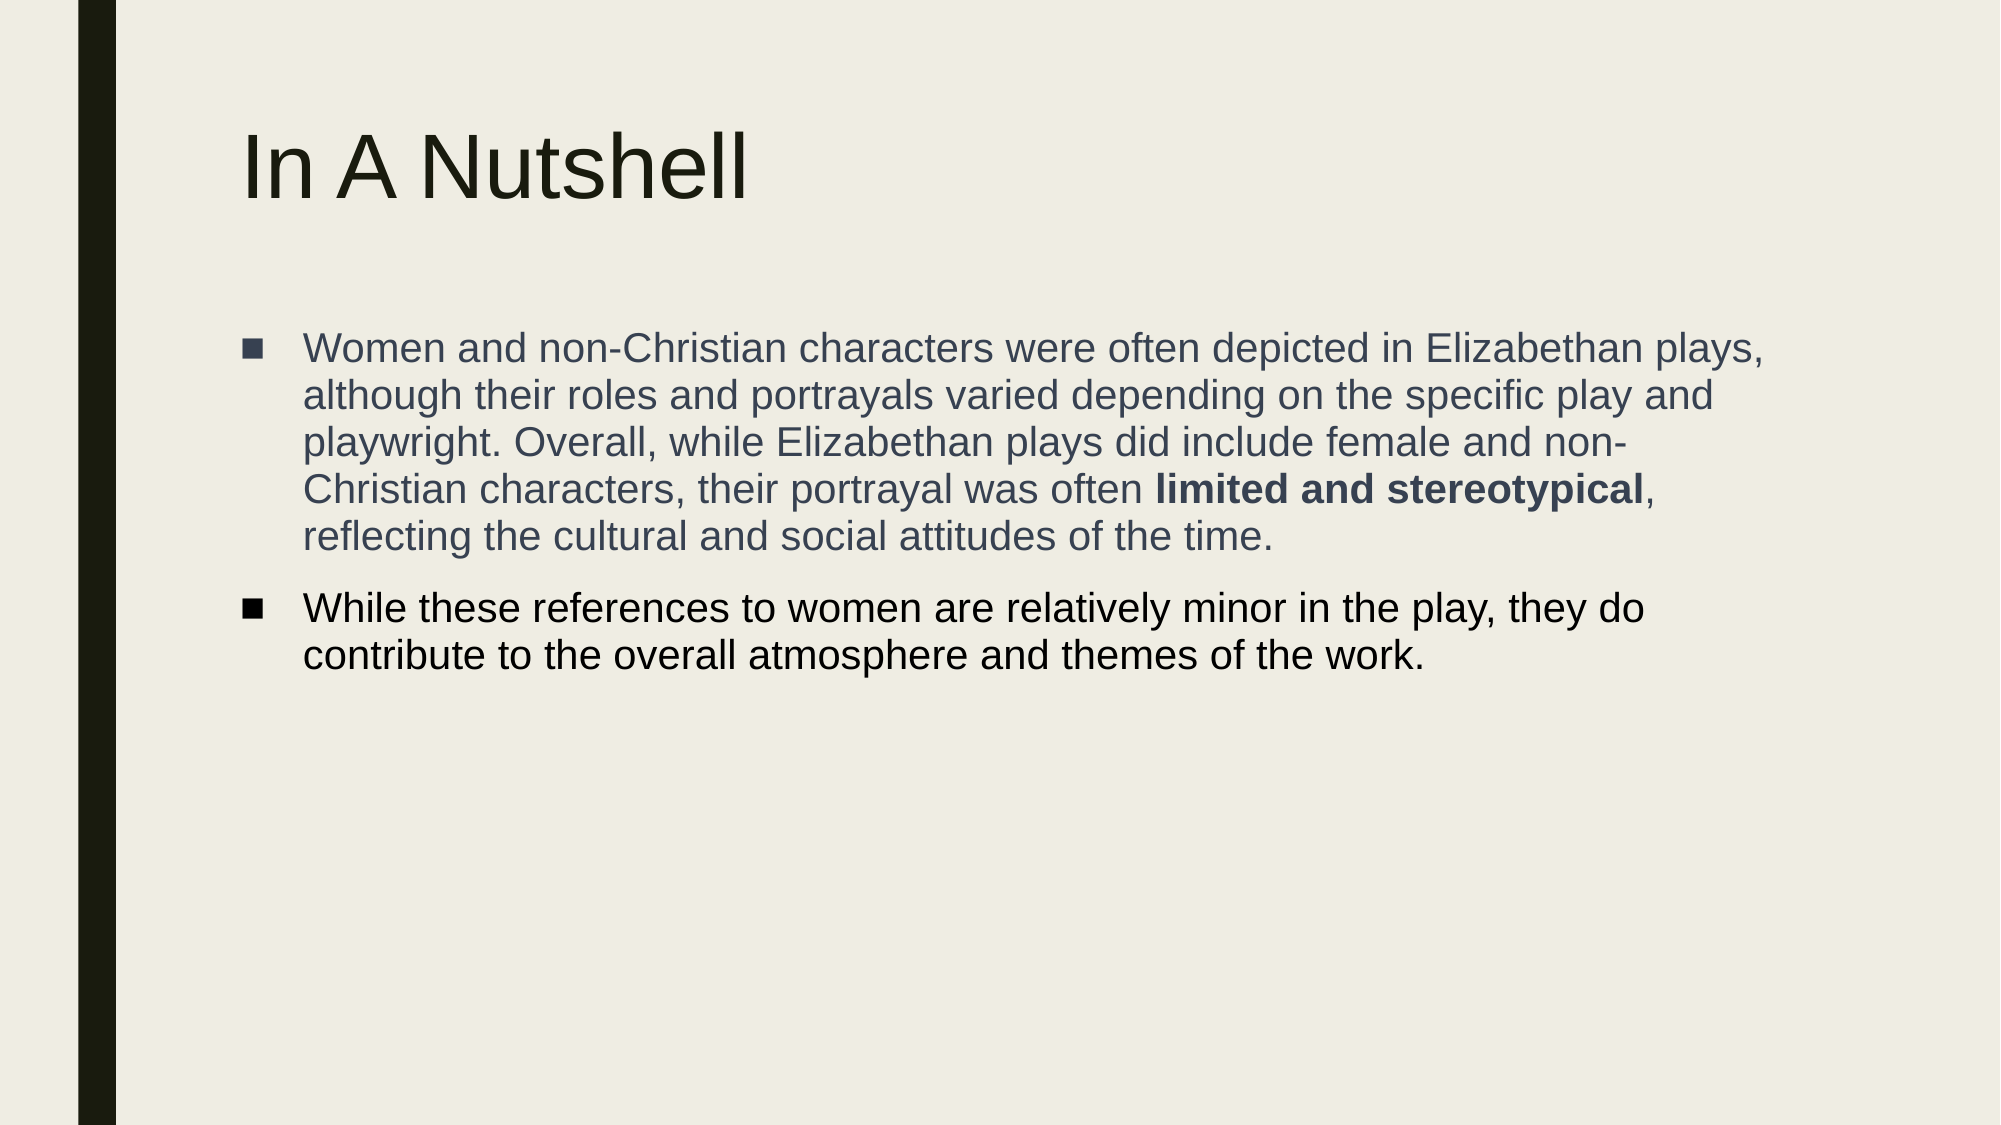

# In A Nutshell
Women and non-Christian characters were often depicted in Elizabethan plays, although their roles and portrayals varied depending on the specific play and playwright. Overall, while Elizabethan plays did include female and non-Christian characters, their portrayal was often limited and stereotypical, reflecting the cultural and social attitudes of the time.
While these references to women are relatively minor in the play, they do contribute to the overall atmosphere and themes of the work.